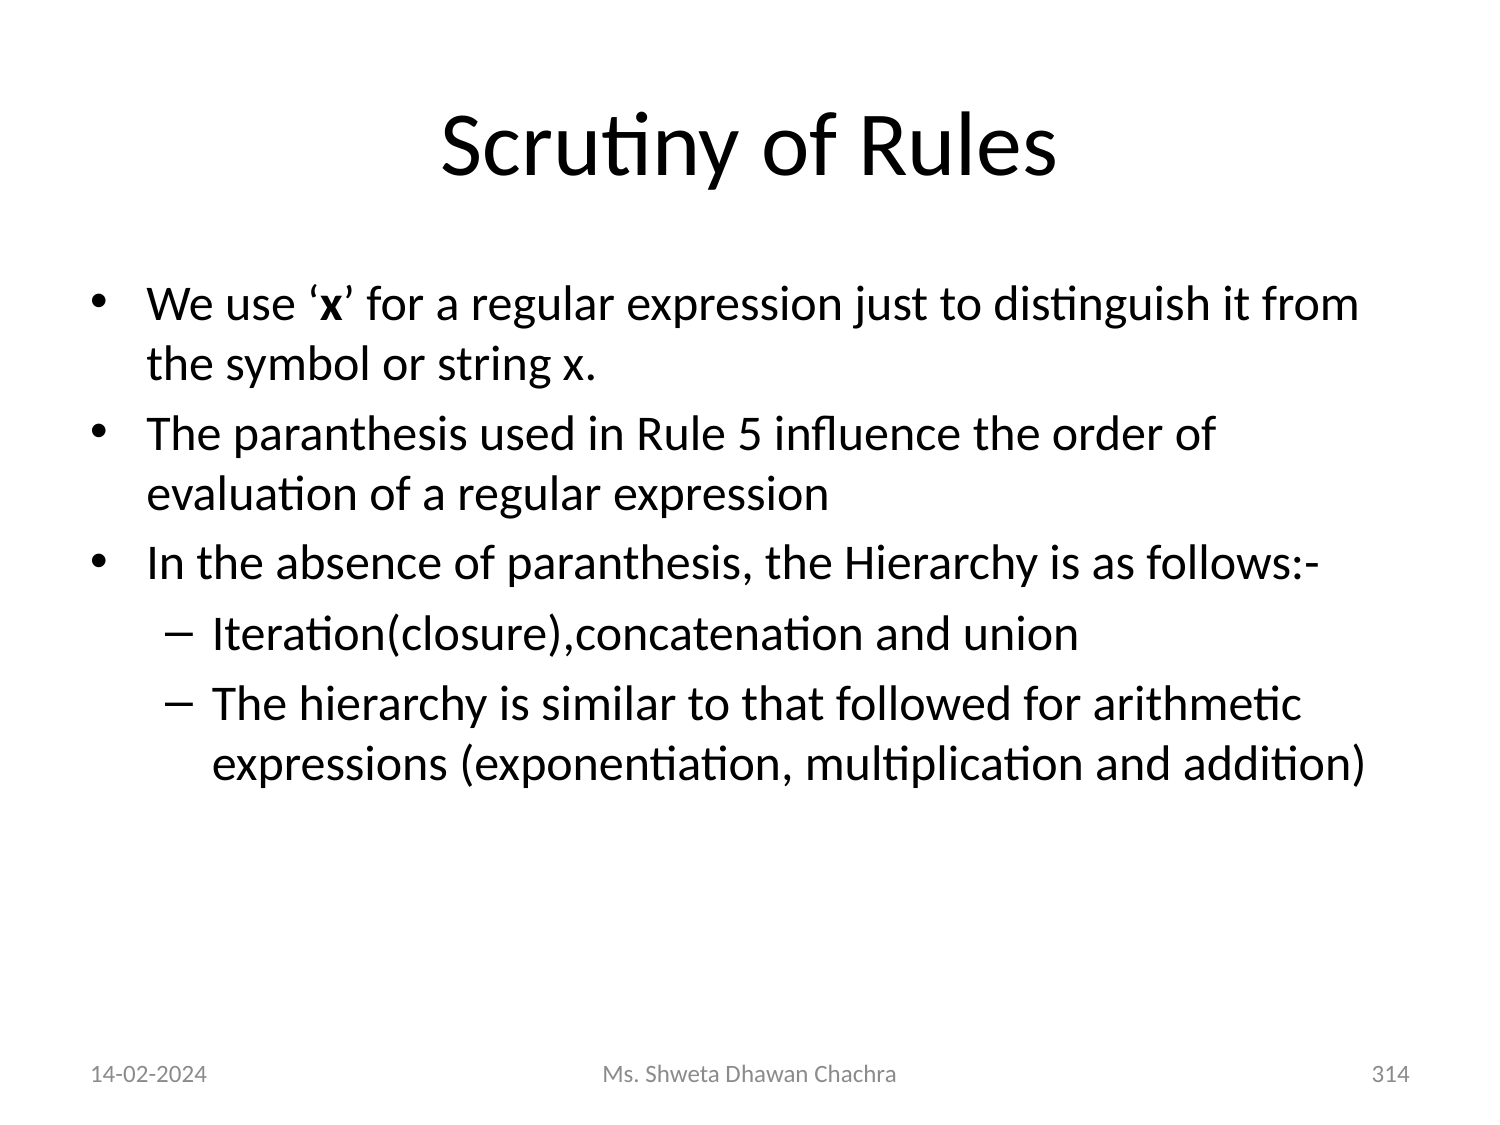

# Scrutiny of Rules
We use ‘x’ for a regular expression just to distinguish it from the symbol or string x.
The paranthesis used in Rule 5 influence the order of evaluation of a regular expression
In the absence of paranthesis, the Hierarchy is as follows:-
Iteration(closure),concatenation and union
The hierarchy is similar to that followed for arithmetic expressions (exponentiation, multiplication and addition)

14-02-2024
Ms. Shweta Dhawan Chachra
314